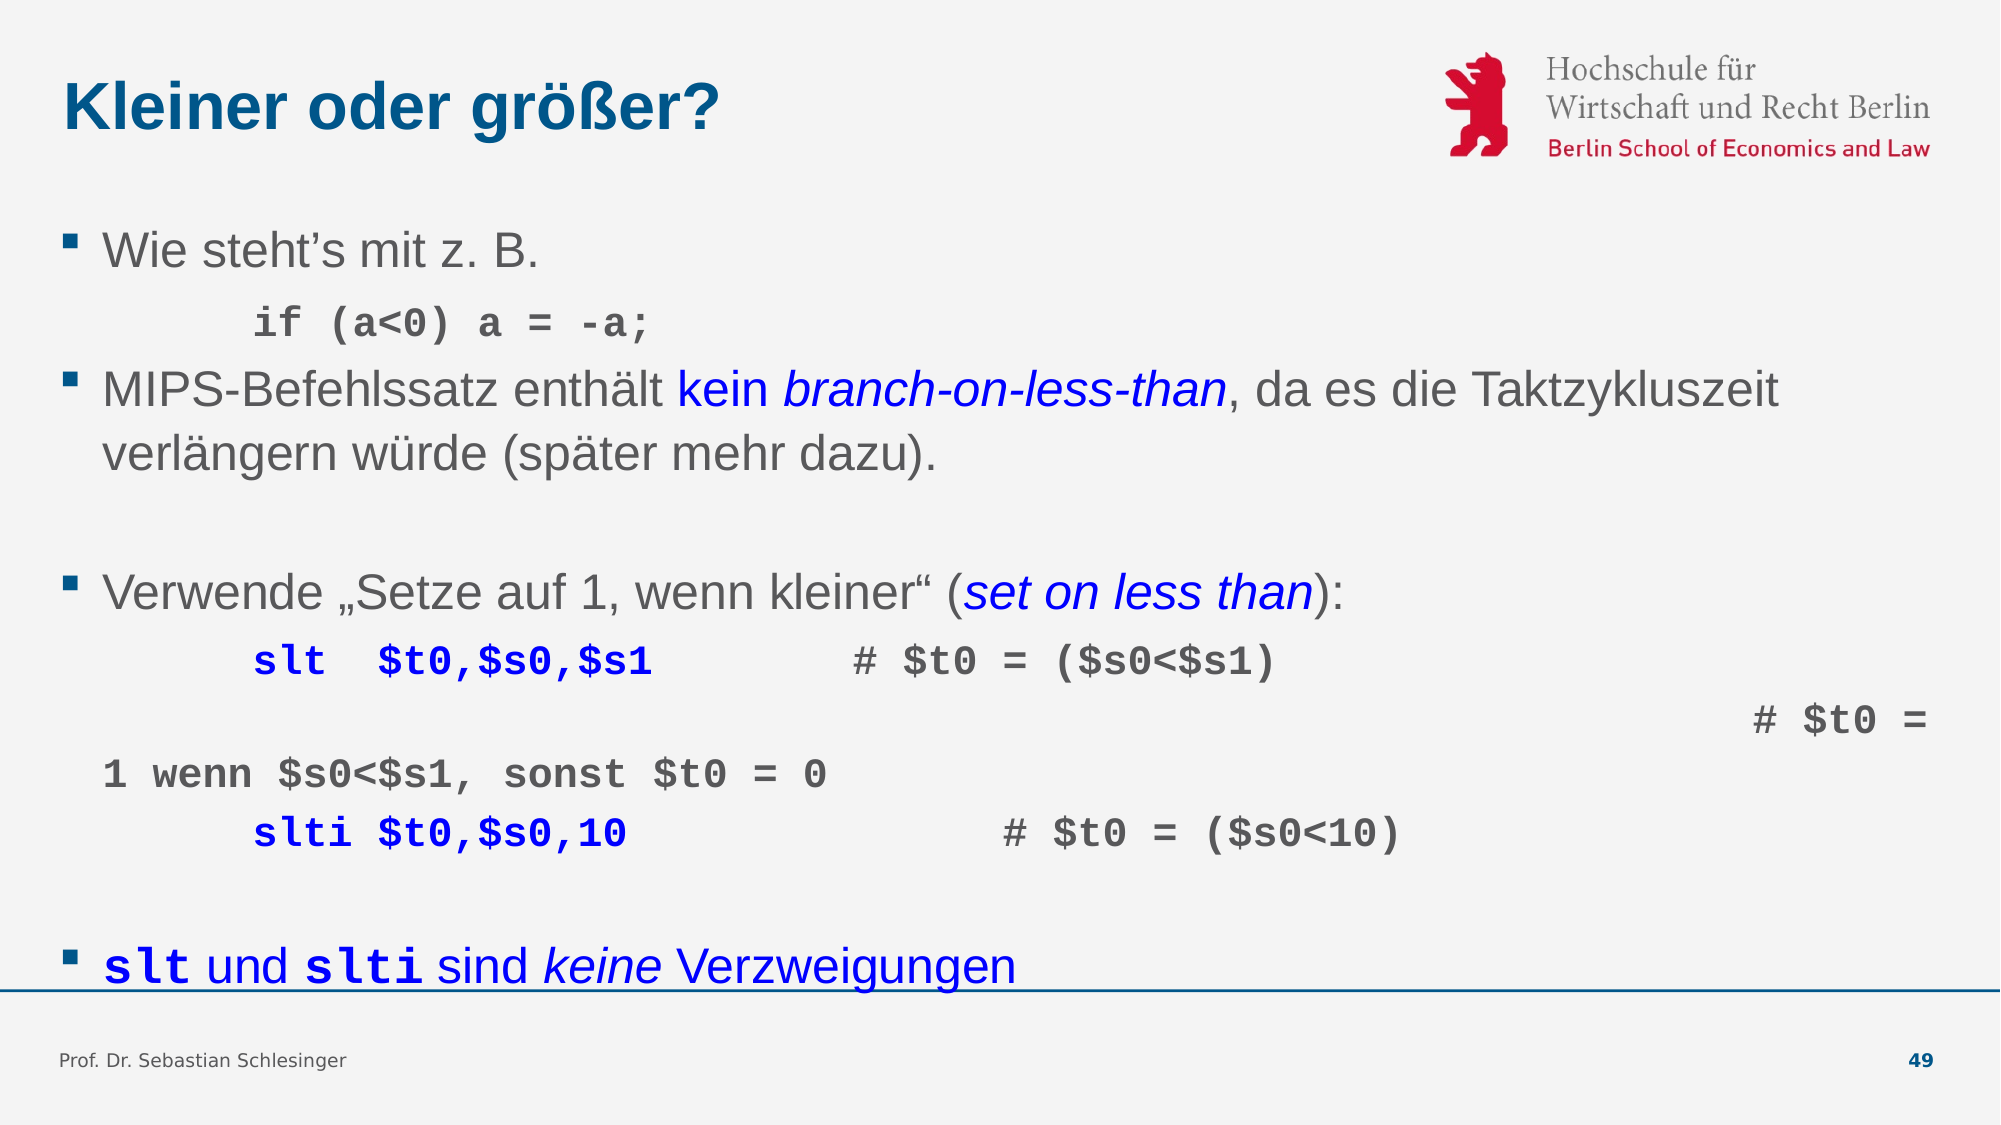

# Kleiner oder größer?
Wie steht’s mit z. B.
		if (a<0) a = -a;
MIPS-Befehlssatz enthält kein branch-on-less-than, da es die Taktzykluszeit verlängern würde (später mehr dazu).

Verwende „Setze auf 1, wenn kleiner“ (set on less than):
		slt  $t0,$s0,$s1		# $t0 = ($s0<$s1)
												# $t0 = 1 wenn $s0<$s1, sonst $t0 = 0
		slti $t0,$s0,10			# $t0 = ($s0<10)

slt und slti sind keine Verzweigungen
Prof. Dr. Sebastian Schlesinger
49